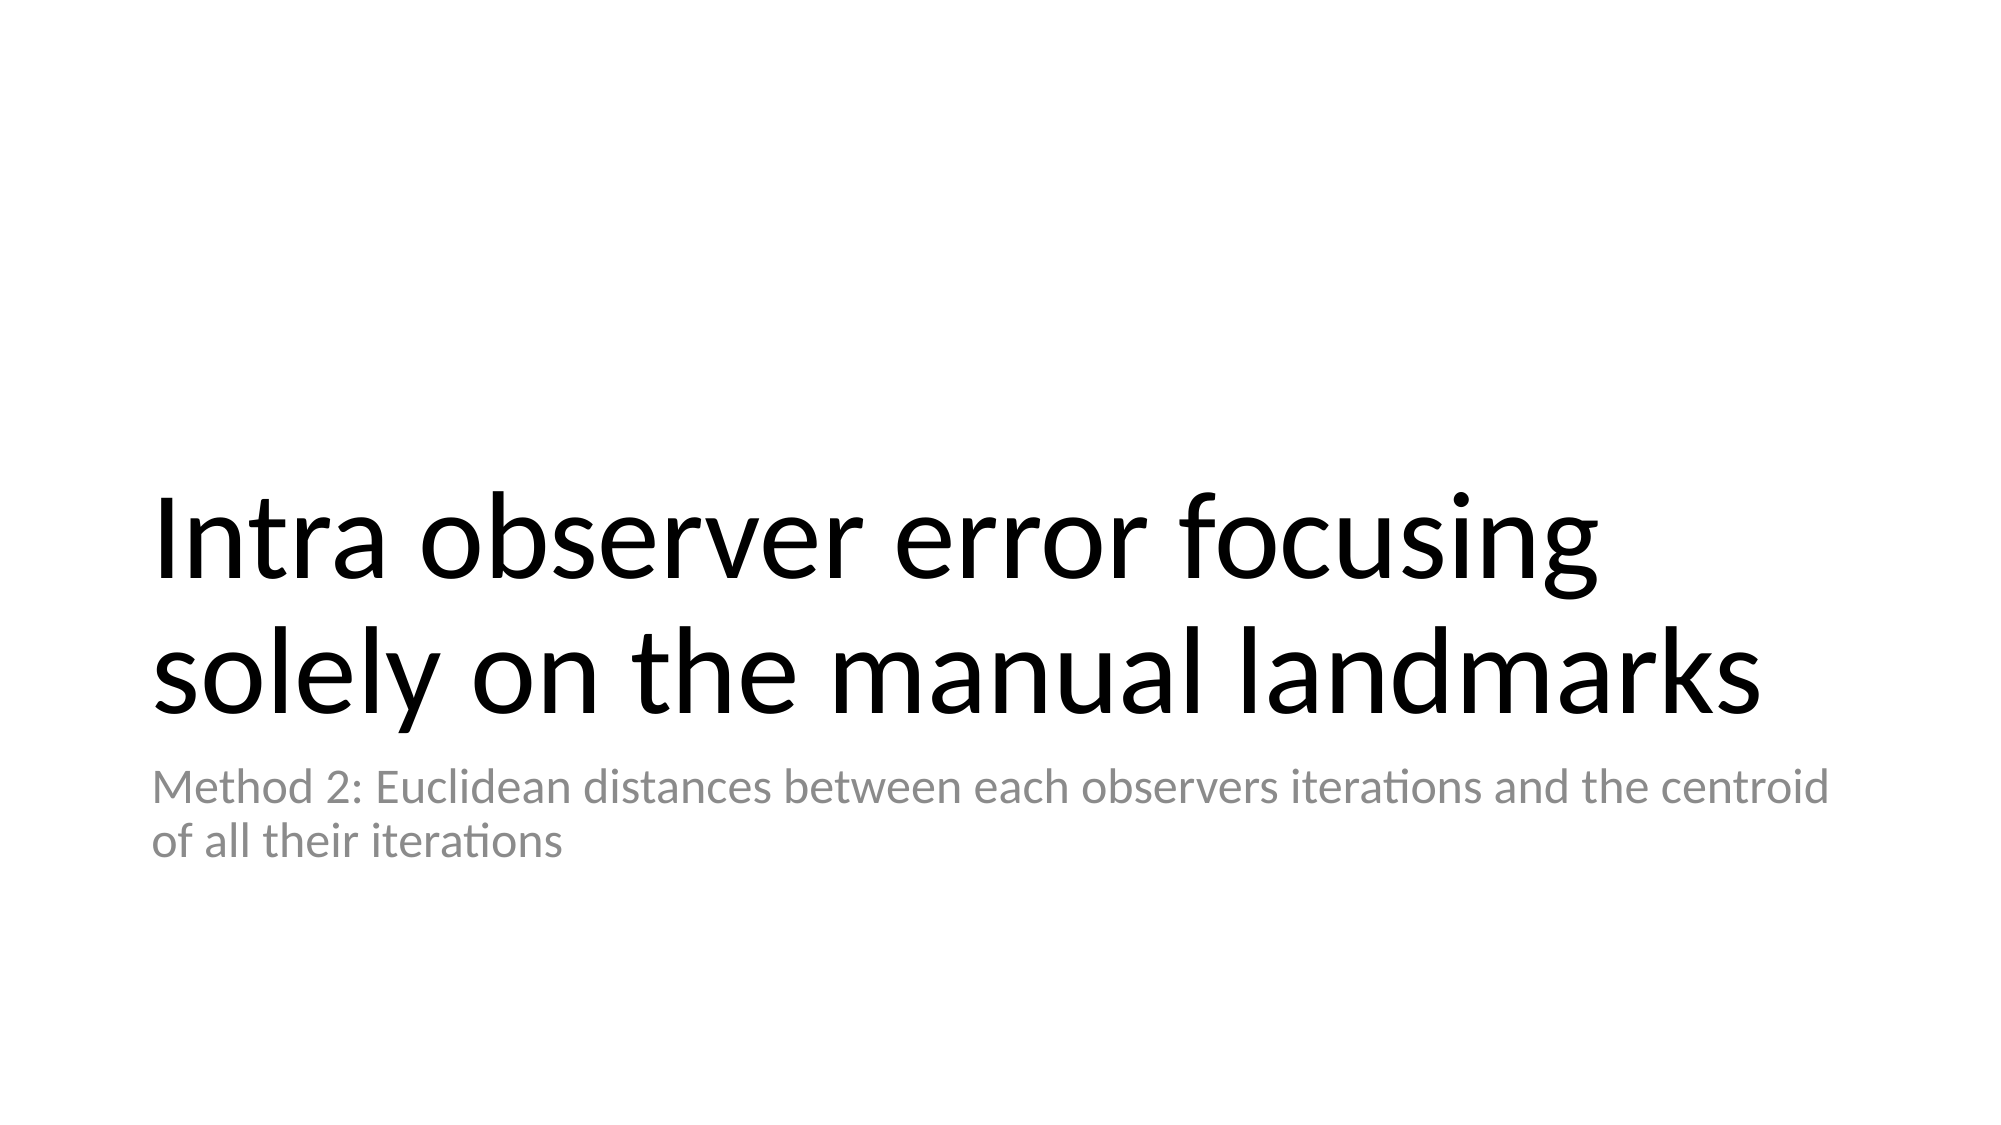

# Intra observer error focusing solely on the manual landmarks
Method 2: Euclidean distances between each observers iterations and the centroid of all their iterations